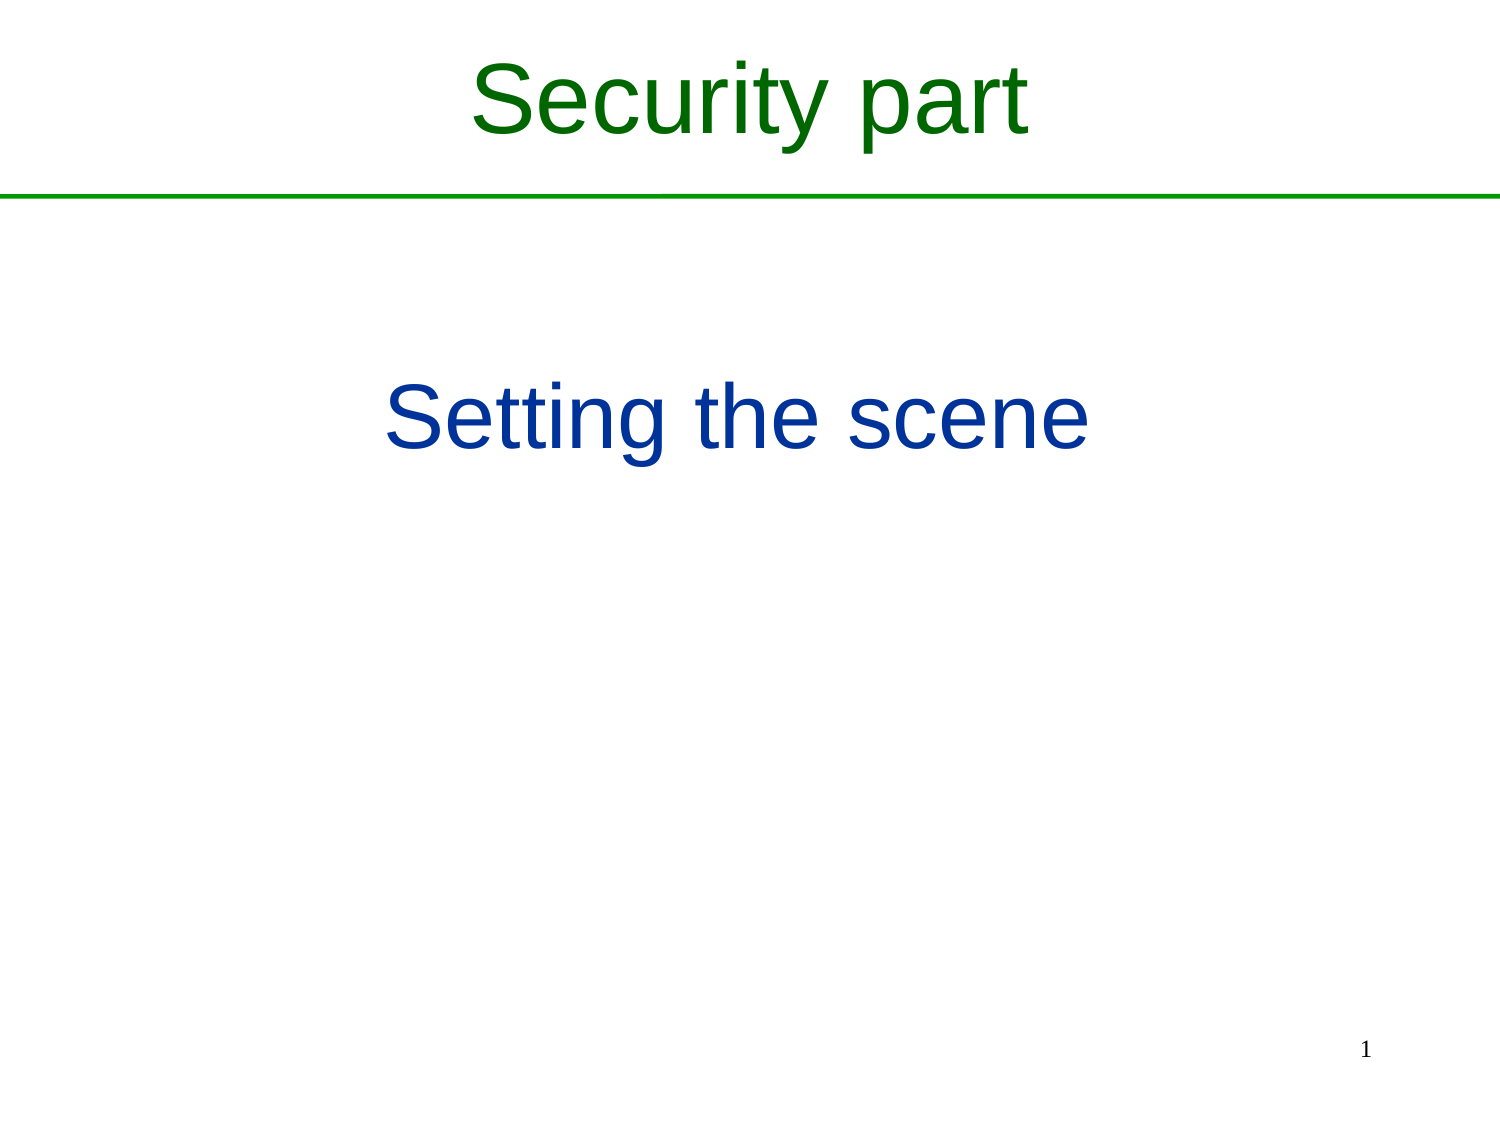

# Security part
Setting the scene

1